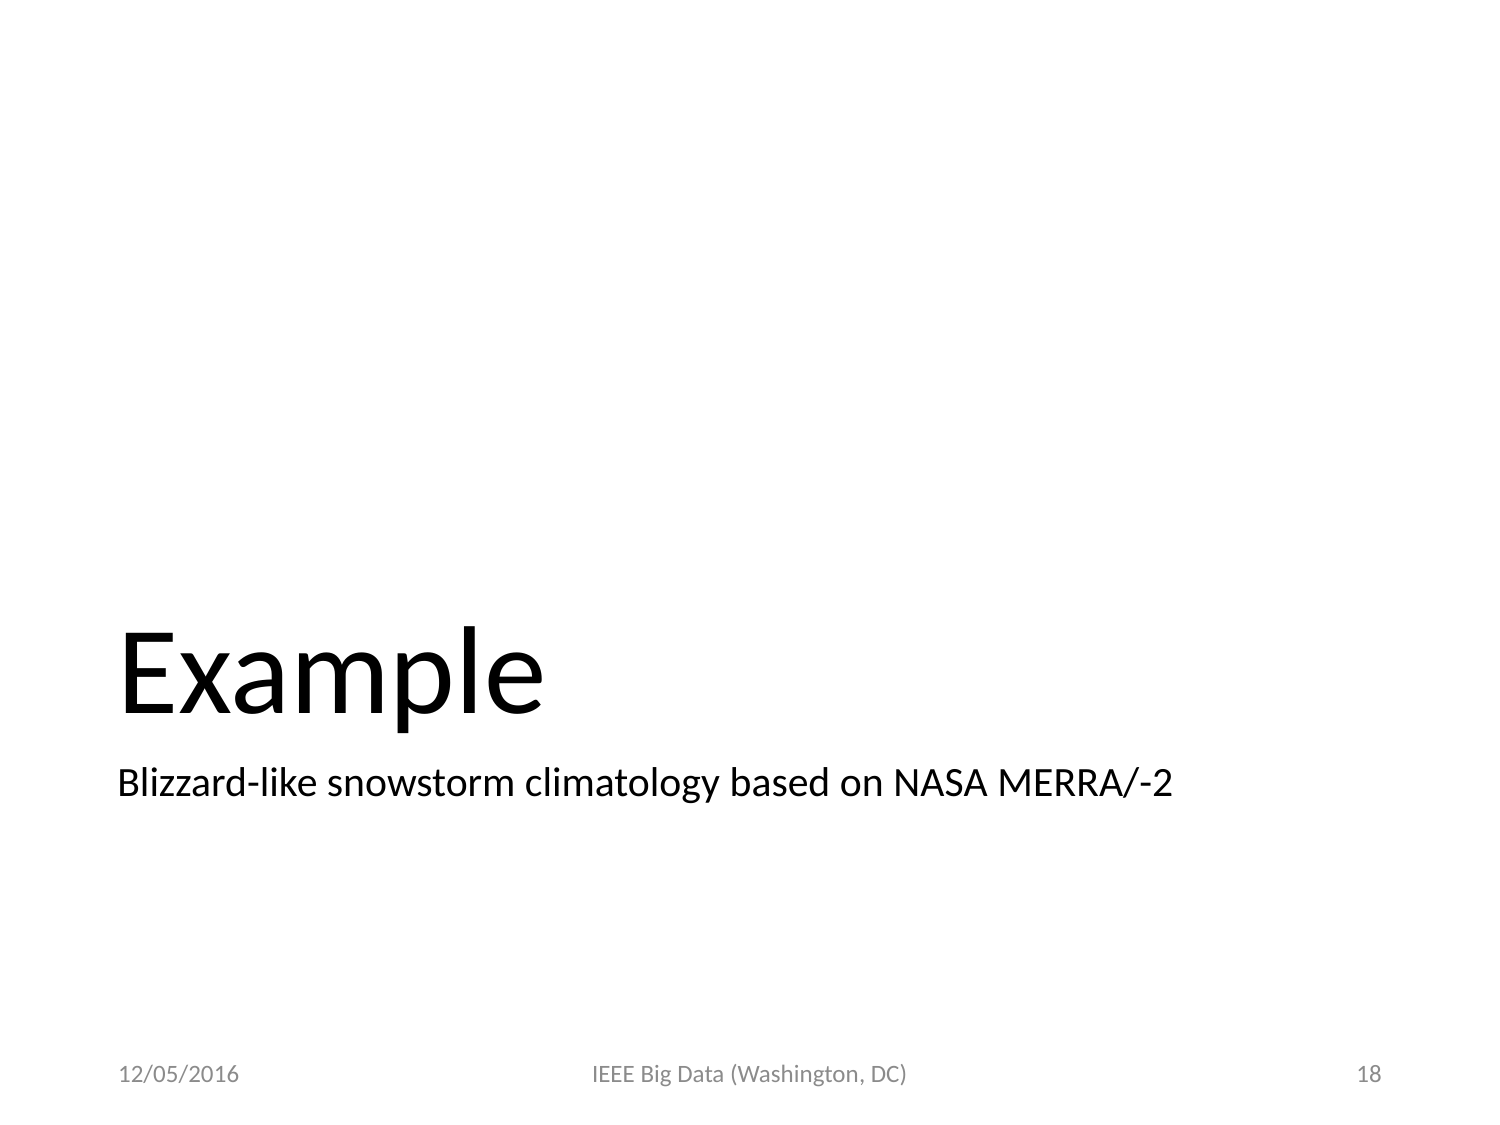

# Example
Blizzard-like snowstorm climatology based on NASA MERRA/-2
12/05/2016
IEEE Big Data (Washington, DC)
18